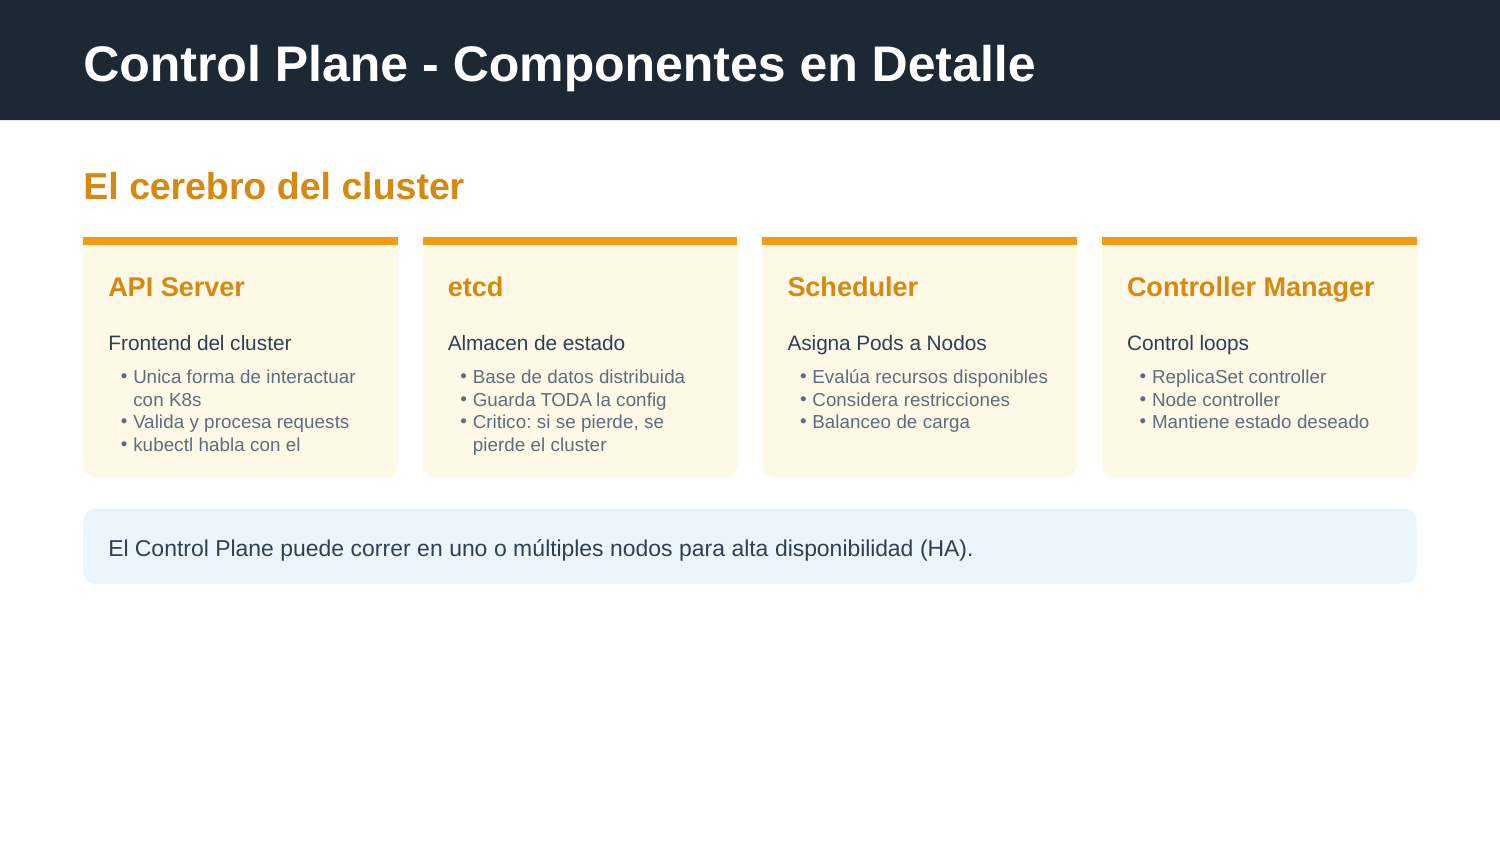

Control Plane - Componentes en Detalle
El cerebro del cluster

API Server
etcd
Scheduler
Controller Manager
Frontend del cluster
Almacen de estado
Asigna Pods a Nodos
Control loops
Unica forma de interactuar con K8s
Valida y procesa requests
kubectl habla con el
Base de datos distribuida
Guarda TODA la config
Critico: si se pierde, se pierde el cluster
Evalúa recursos disponibles
Considera restricciones
Balanceo de carga
ReplicaSet controller
Node controller
Mantiene estado deseado

El Control Plane puede correr en uno o múltiples nodos para alta disponibilidad (HA).